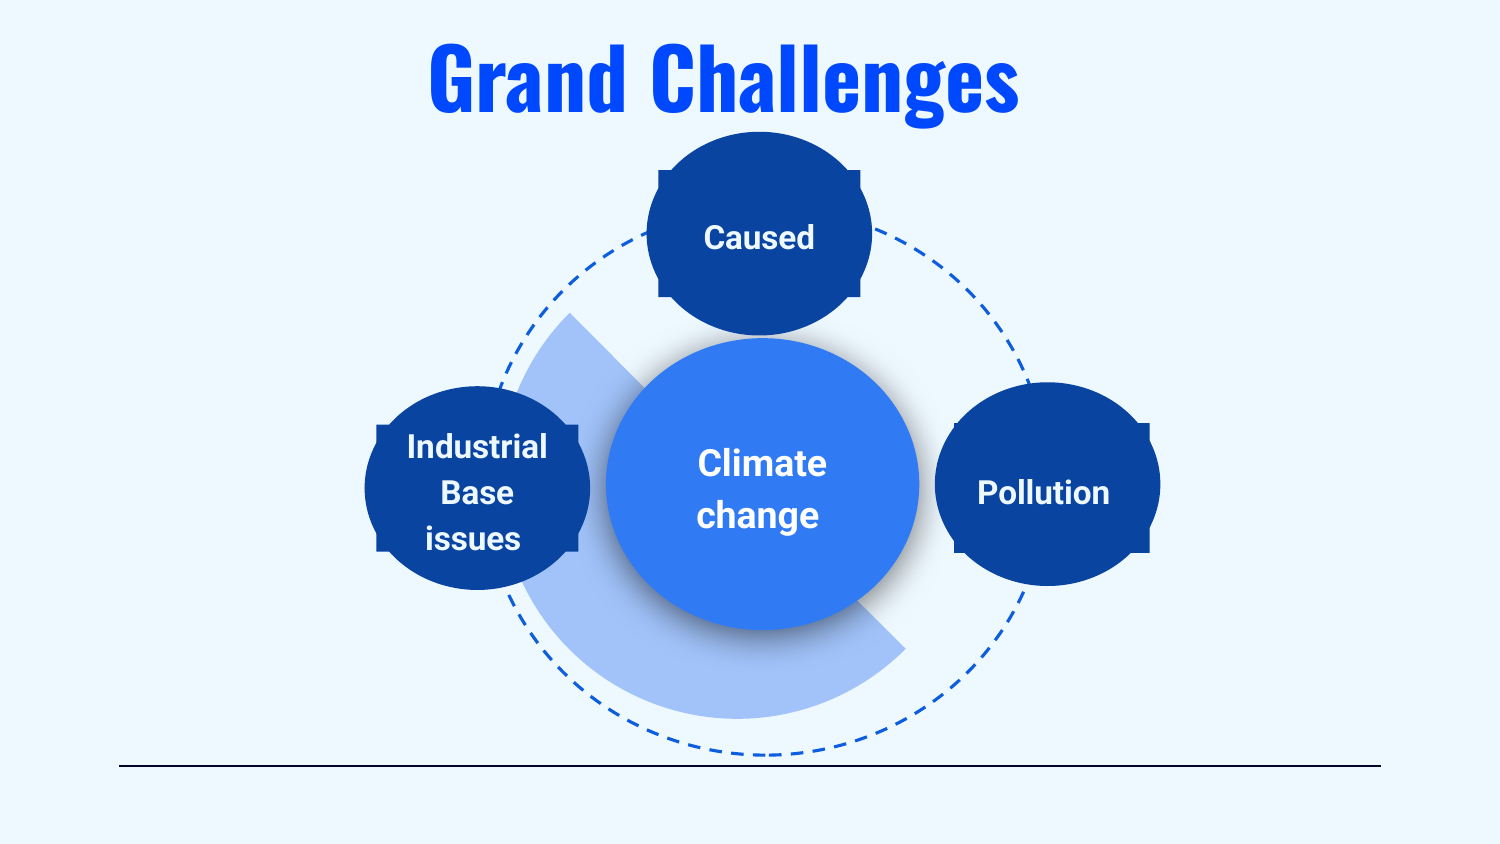

# Grand Challenges

Caused

Climate change

Pollution

Industrial Base issues